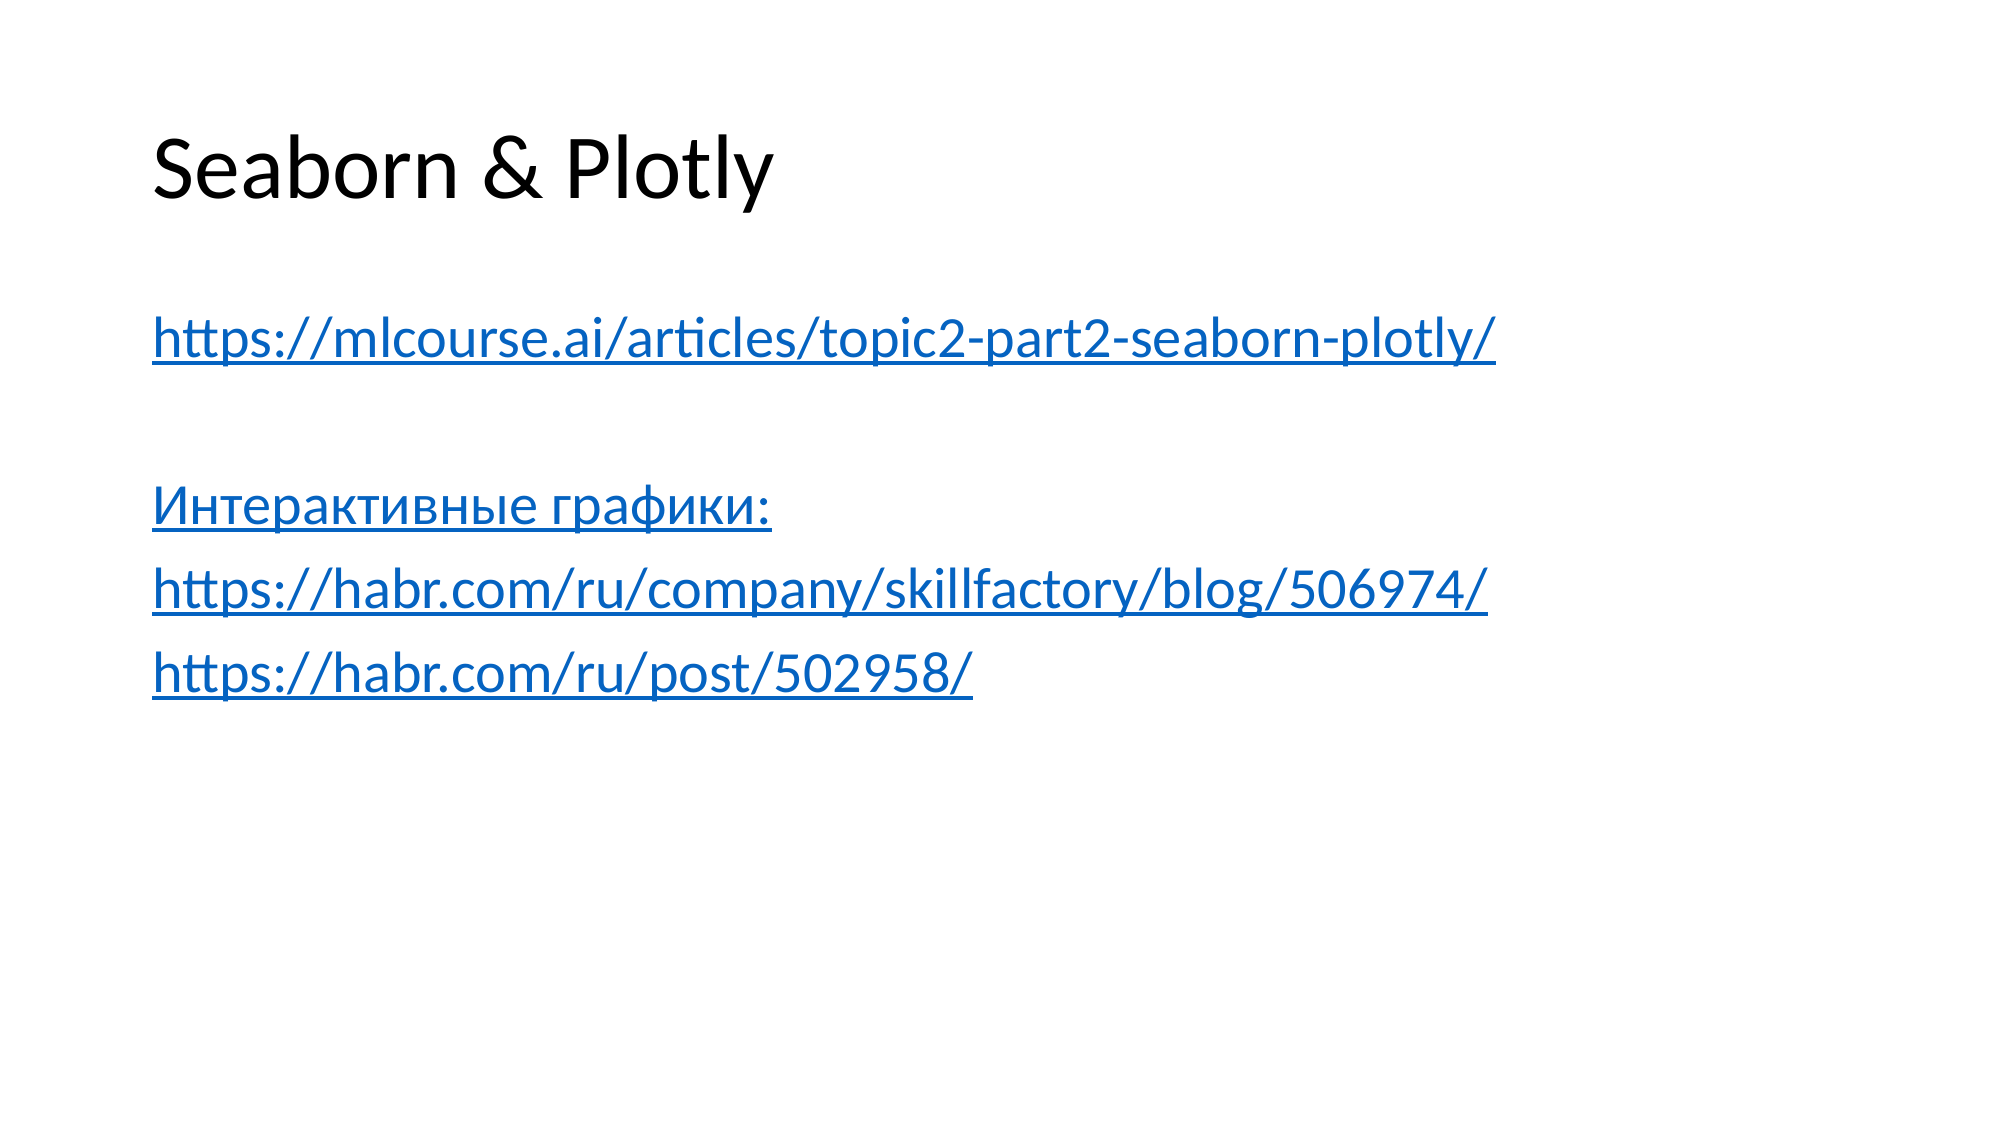

# Seaborn & Plotly
https://mlcourse.ai/articles/topic2-part2-seaborn-plotly/

Интерактивные графики:
https://habr.com/ru/company/skillfactory/blog/506974/
https://habr.com/ru/post/502958/